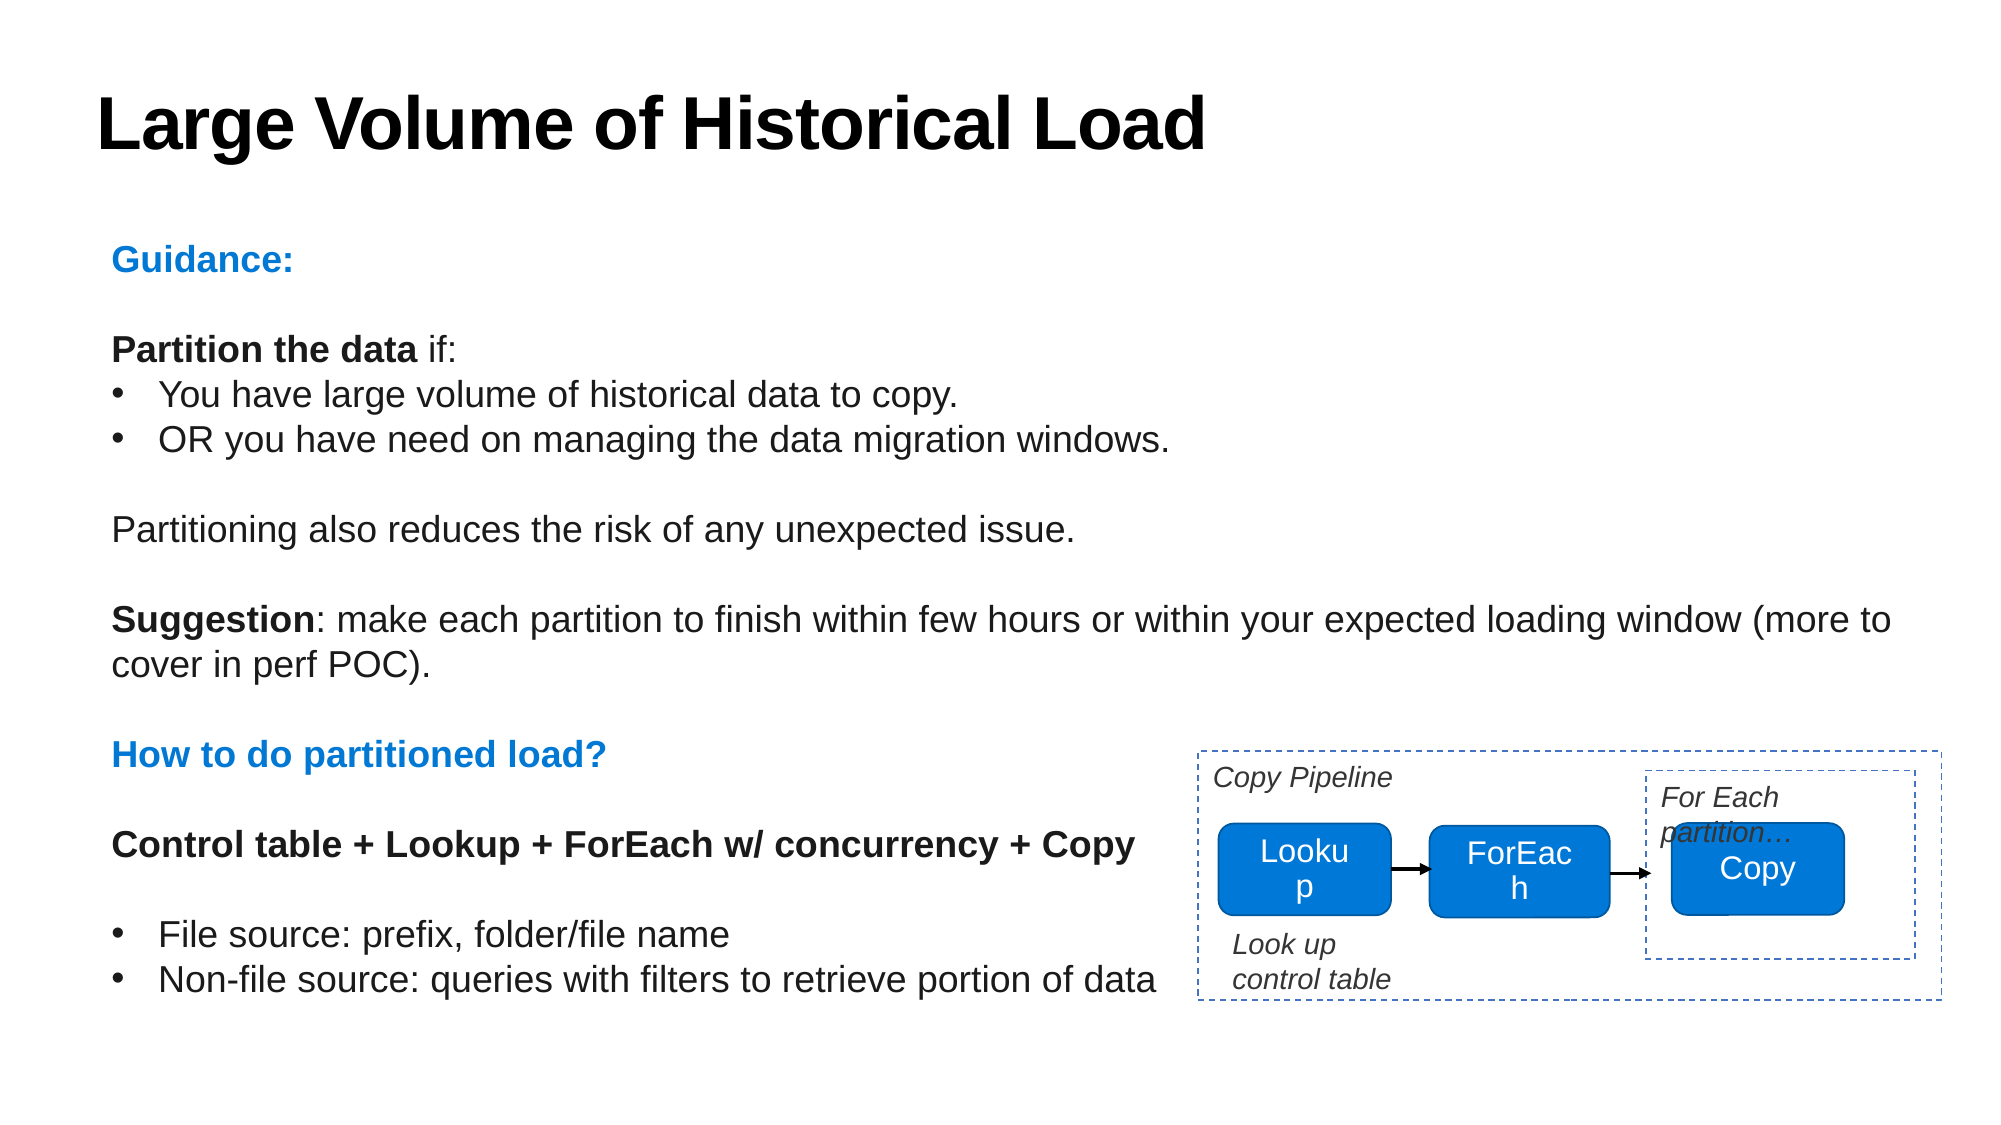

# Large Volume of Historical Load
Guidance:

Partition the data if:
You have large volume of historical data to copy.
OR you have need on managing the data migration windows.

Partitioning also reduces the risk of any unexpected issue.

Suggestion: make each partition to finish within few hours or within your expected loading window (more to cover in perf POC).

How to do partitioned load?

Control table + Lookup + ForEach w/ concurrency + Copy

File source: prefix, folder/file name
Non-file source: queries with filters to retrieve portion of data

Copy Pipeline

For Each partition…
Copy
Lookup
ForEach
Look up control table